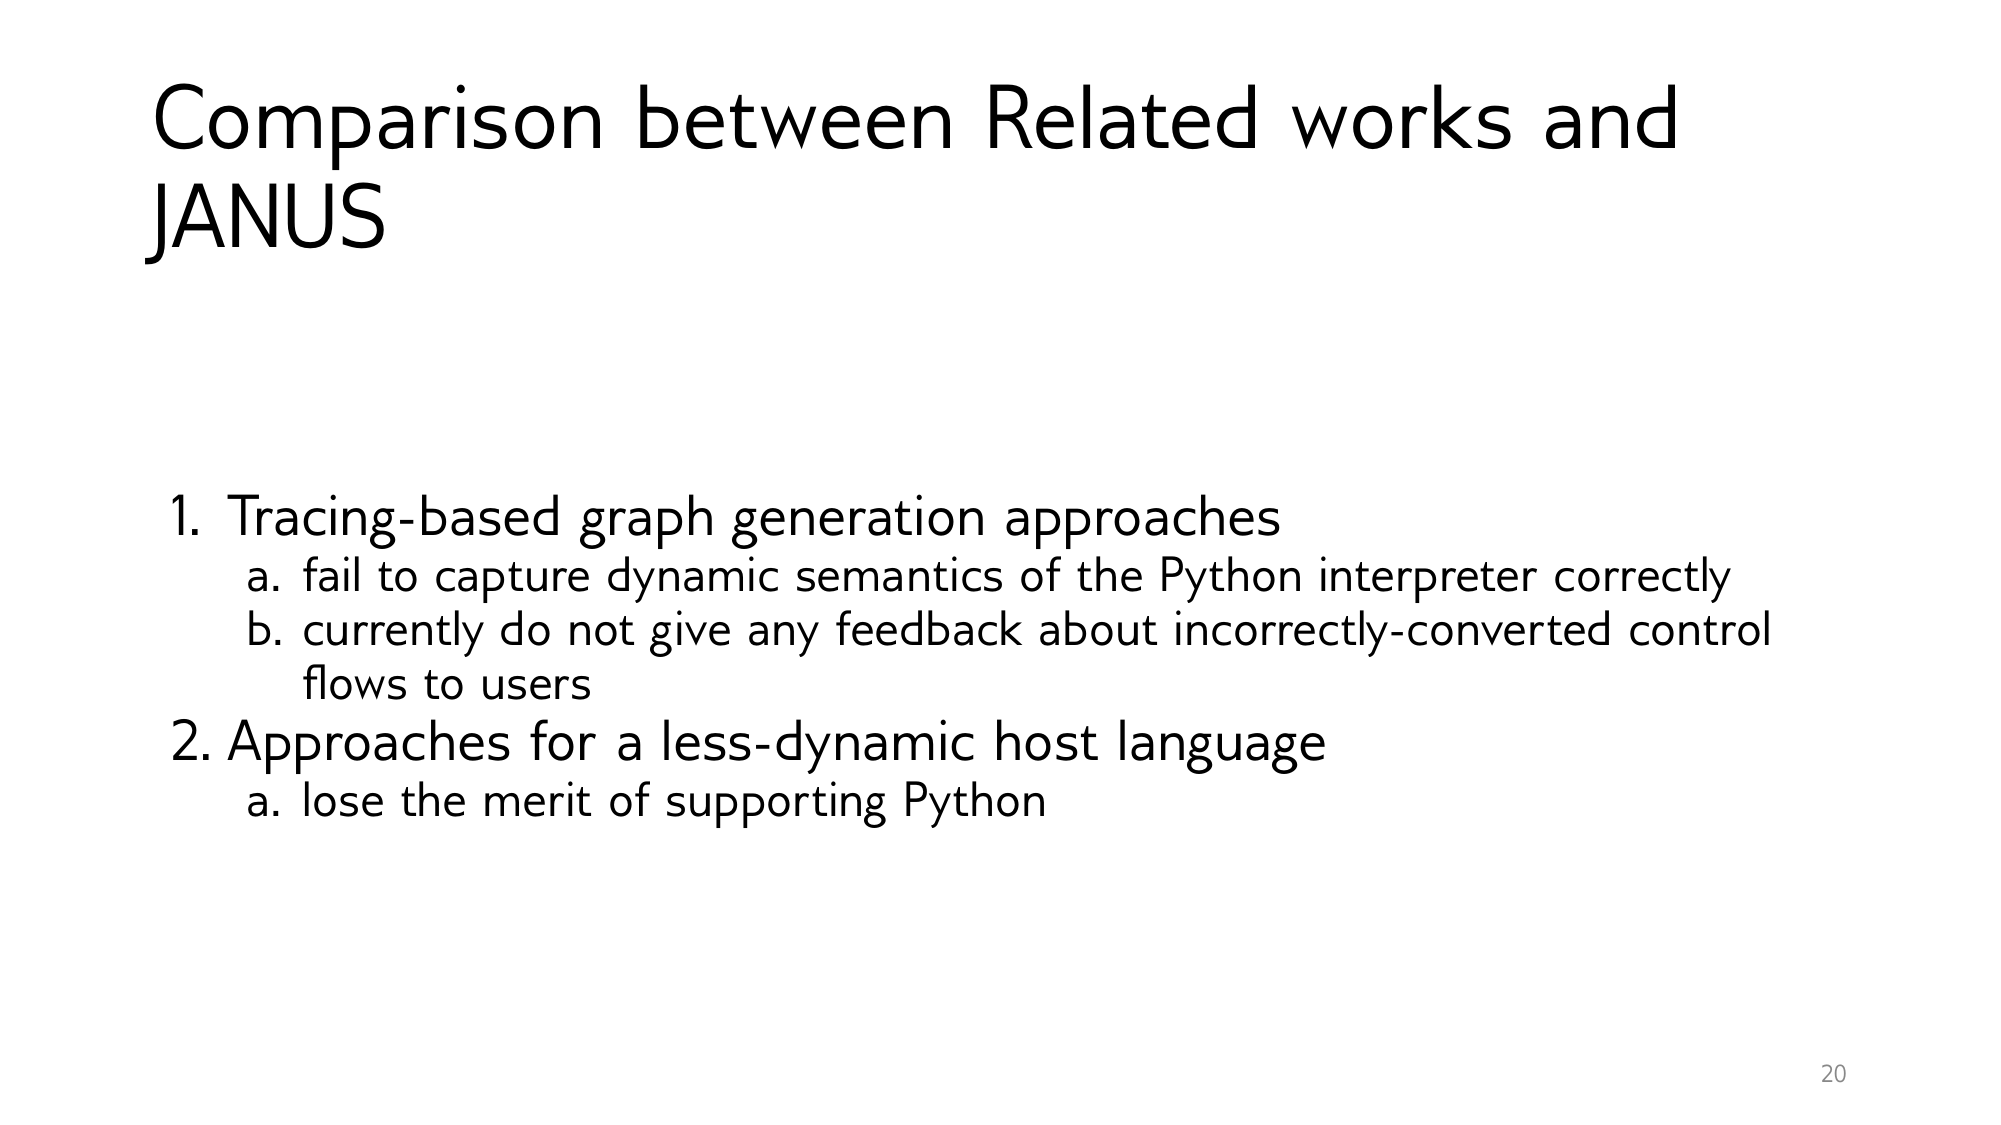

# Comparison between Related works and JANUS
Tracing-based graph generation approaches
fail to capture dynamic semantics of the Python interpreter correctly
currently do not give any feedback about incorrectly-converted control flows to users
Approaches for a less-dynamic host language
lose the merit of supporting Python
20